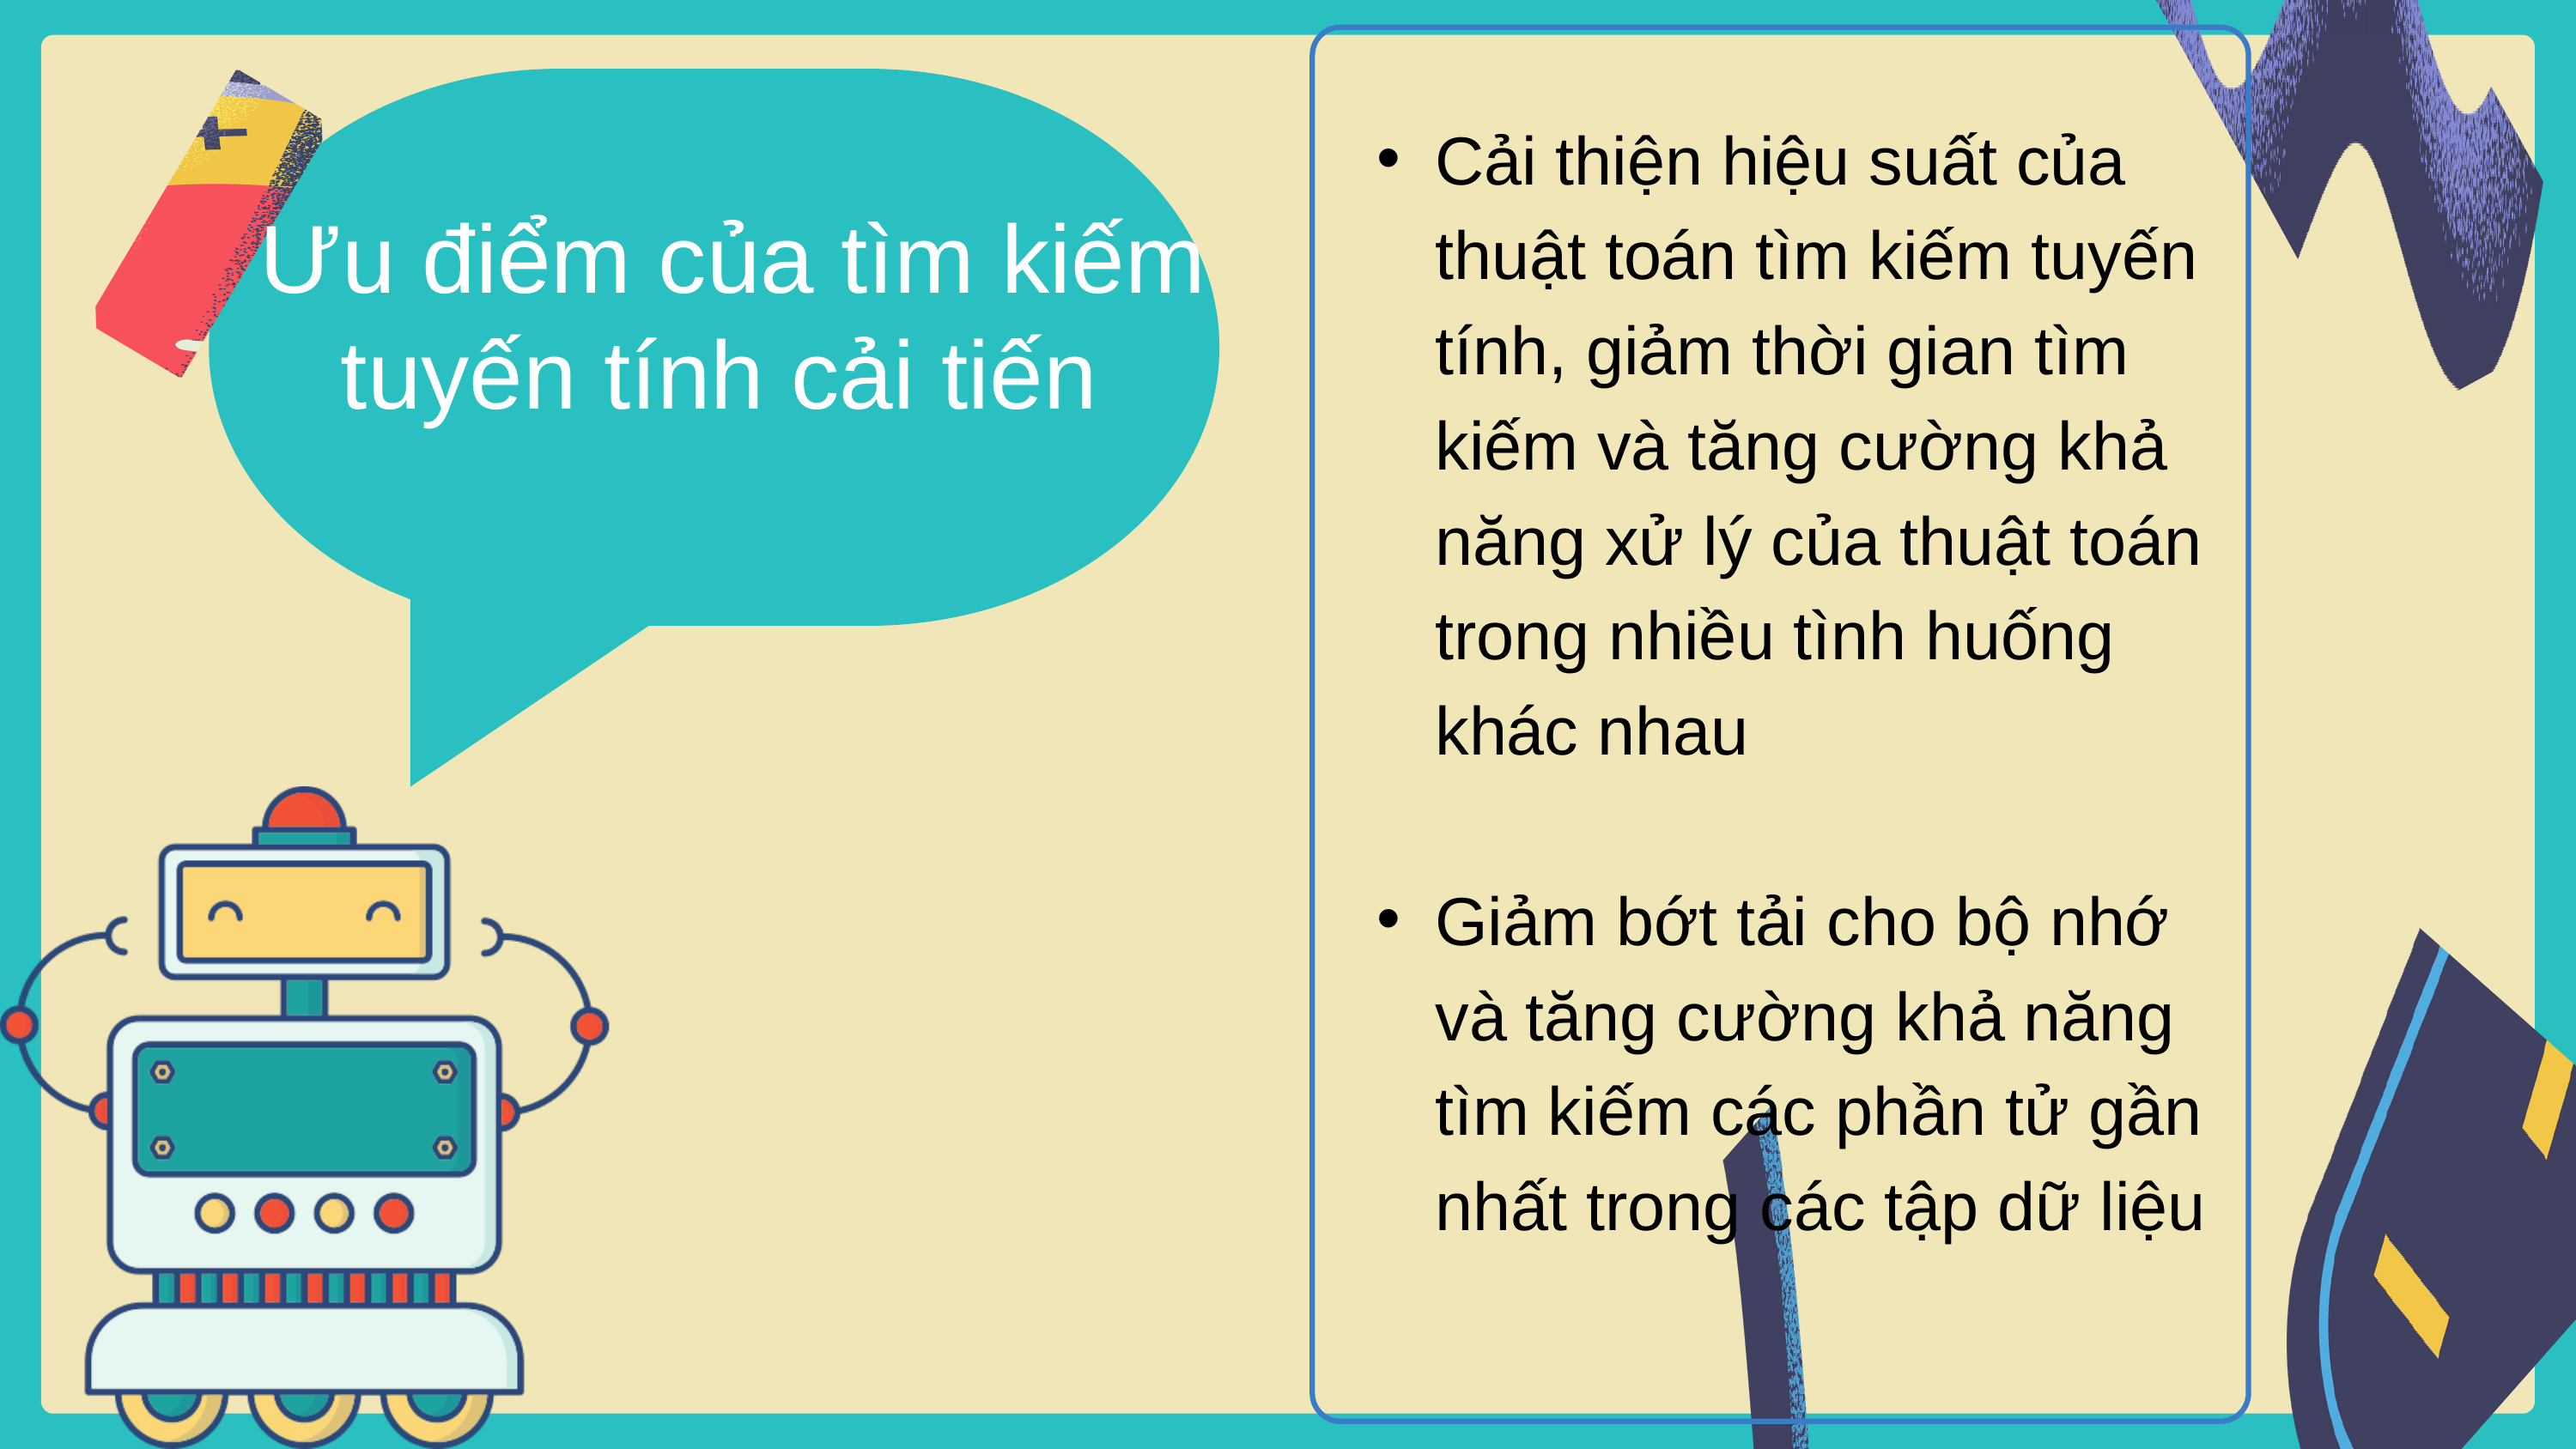

Cải thiện hiệu suất của thuật toán tìm kiếm tuyến tính, giảm thời gian tìm kiếm và tăng cường khả năng xử lý của thuật toán trong nhiều tình huống khác nhau

Giảm bớt tải cho bộ nhớ và tăng cường khả năng tìm kiếm các phần tử gần nhất trong các tập dữ liệu

Ưu điểm của tìm kiếm tuyến tính cải tiến